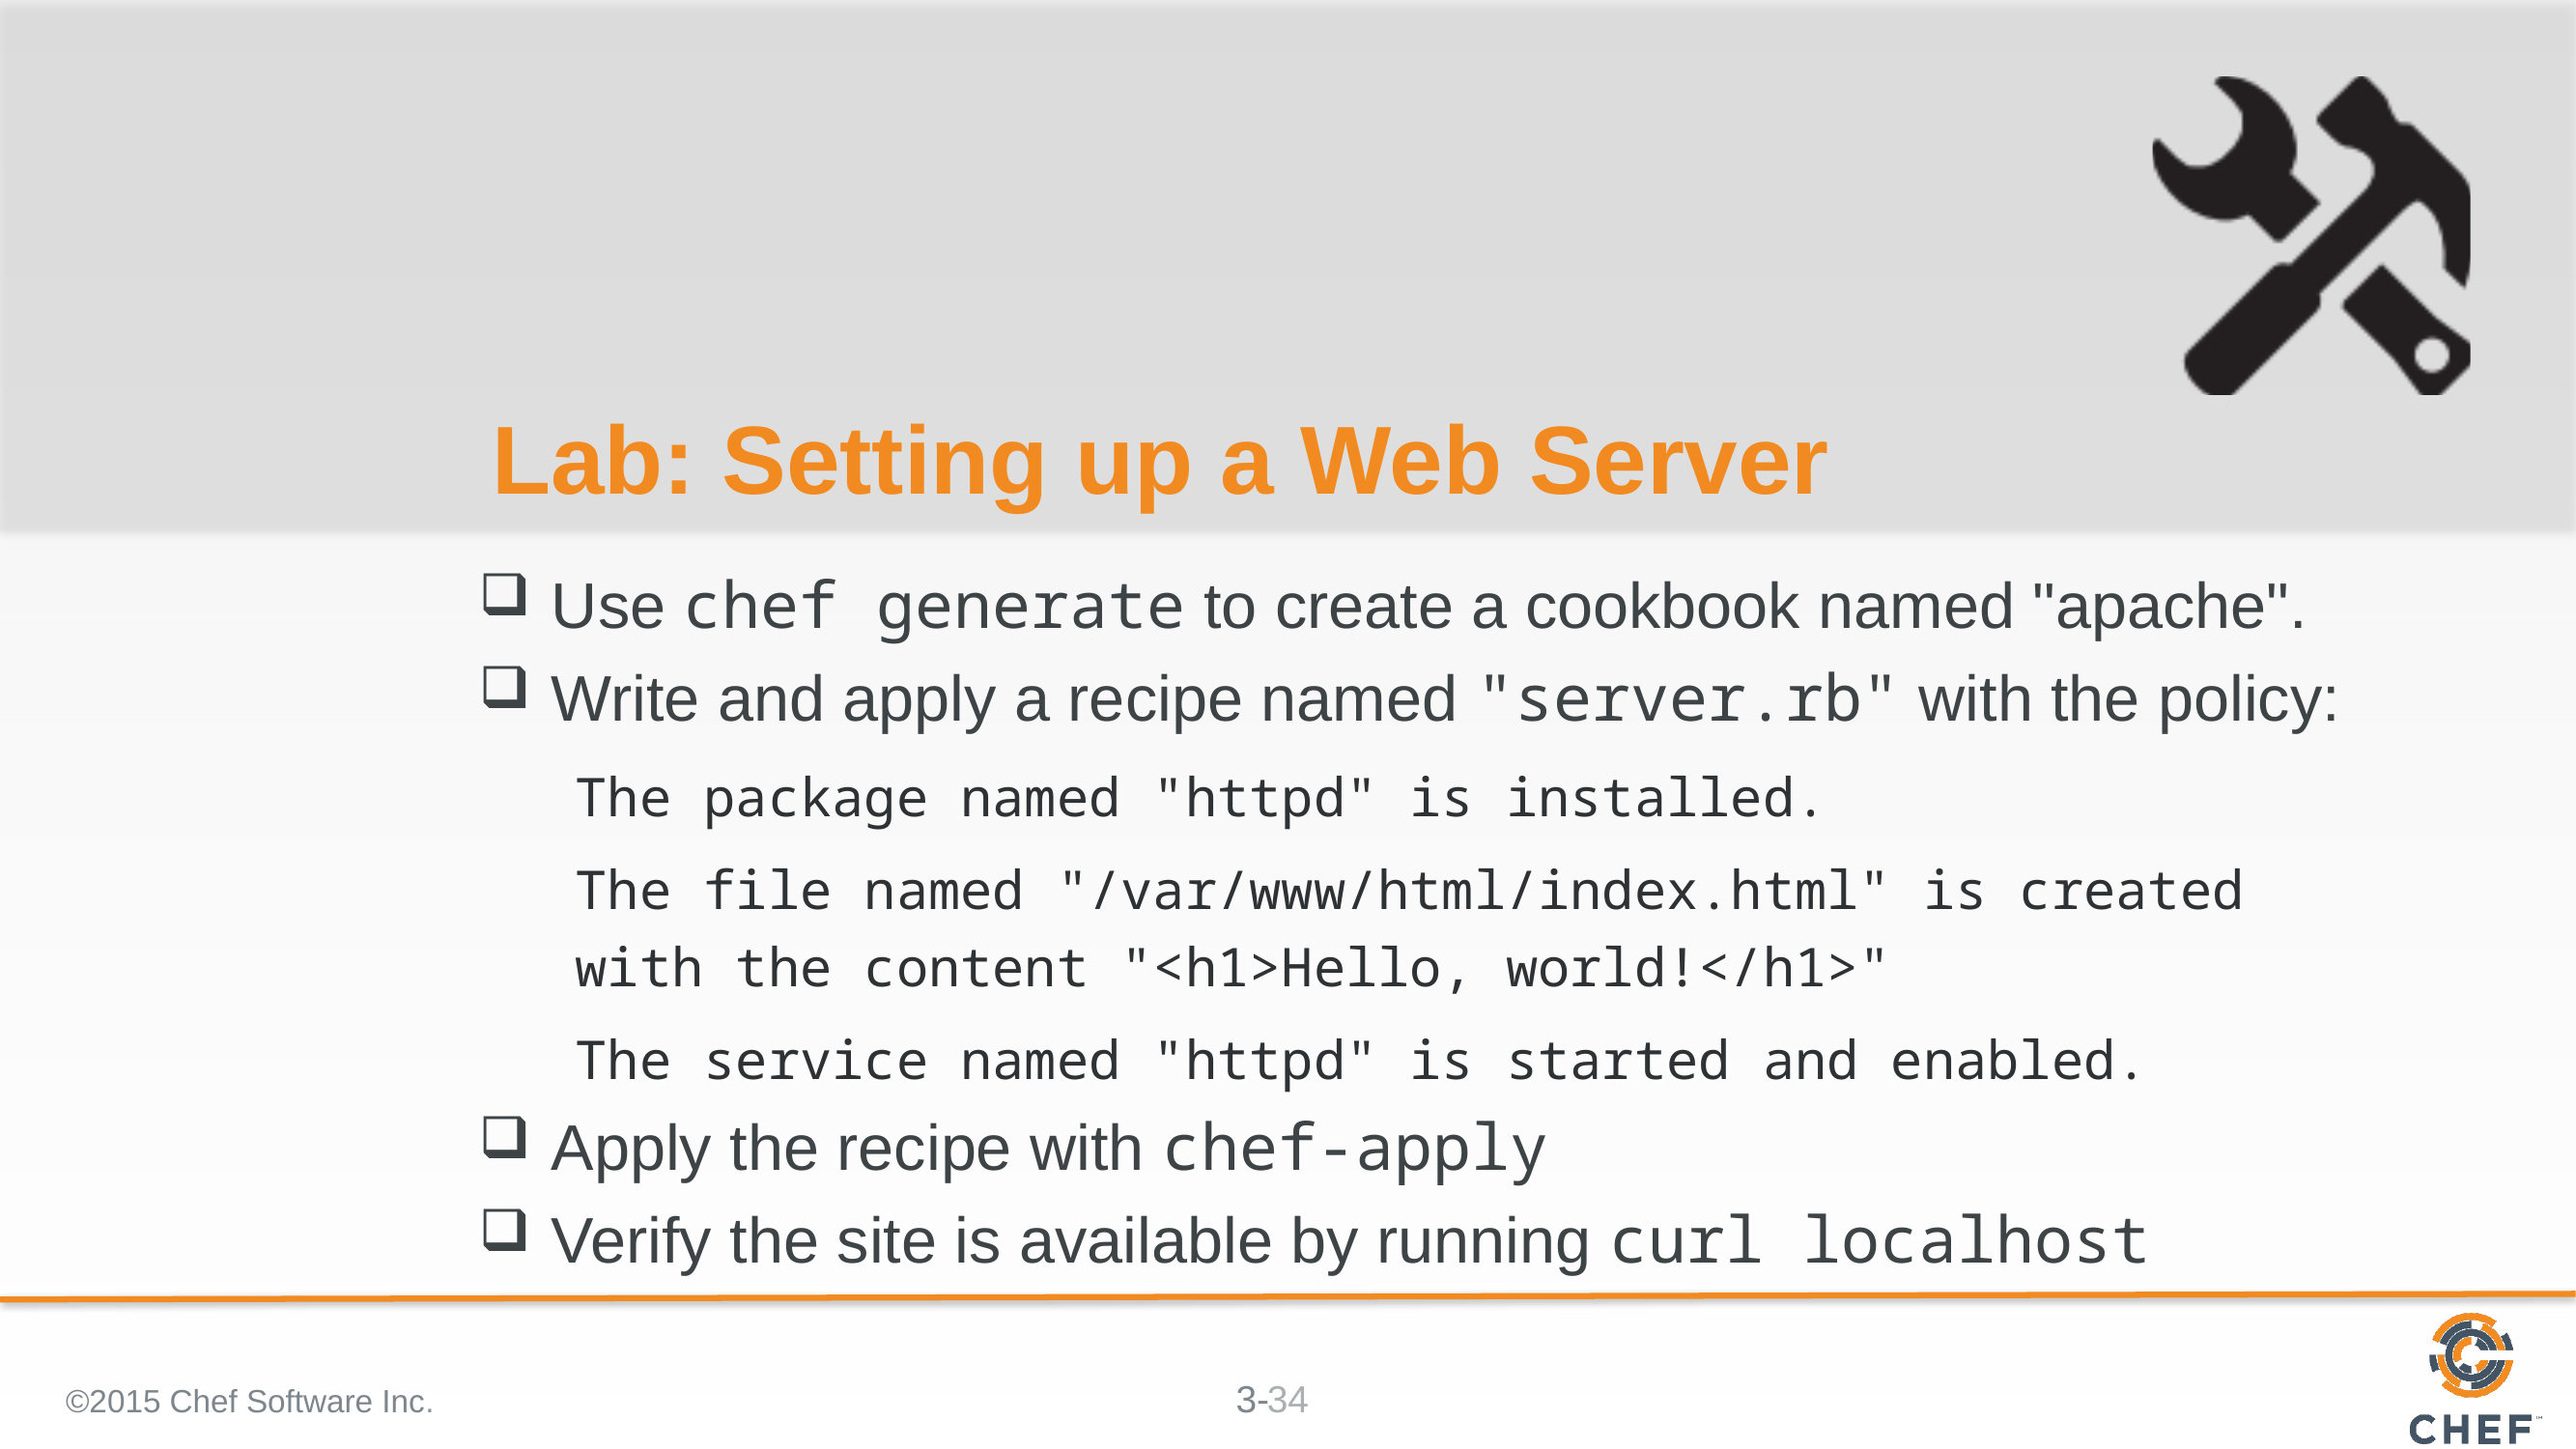

# Lab: Setting up a Web Server
Use chef generate to create a cookbook named "apache".
Write and apply a recipe named "server.rb" with the policy:
The package named "httpd" is installed.
The file named "/var/www/html/index.html" is created with the content "<h1>Hello, world!</h1>"
The service named "httpd" is started and enabled.
Apply the recipe with chef-apply
Verify the site is available by running curl localhost

©2015 Chef Software Inc.
34